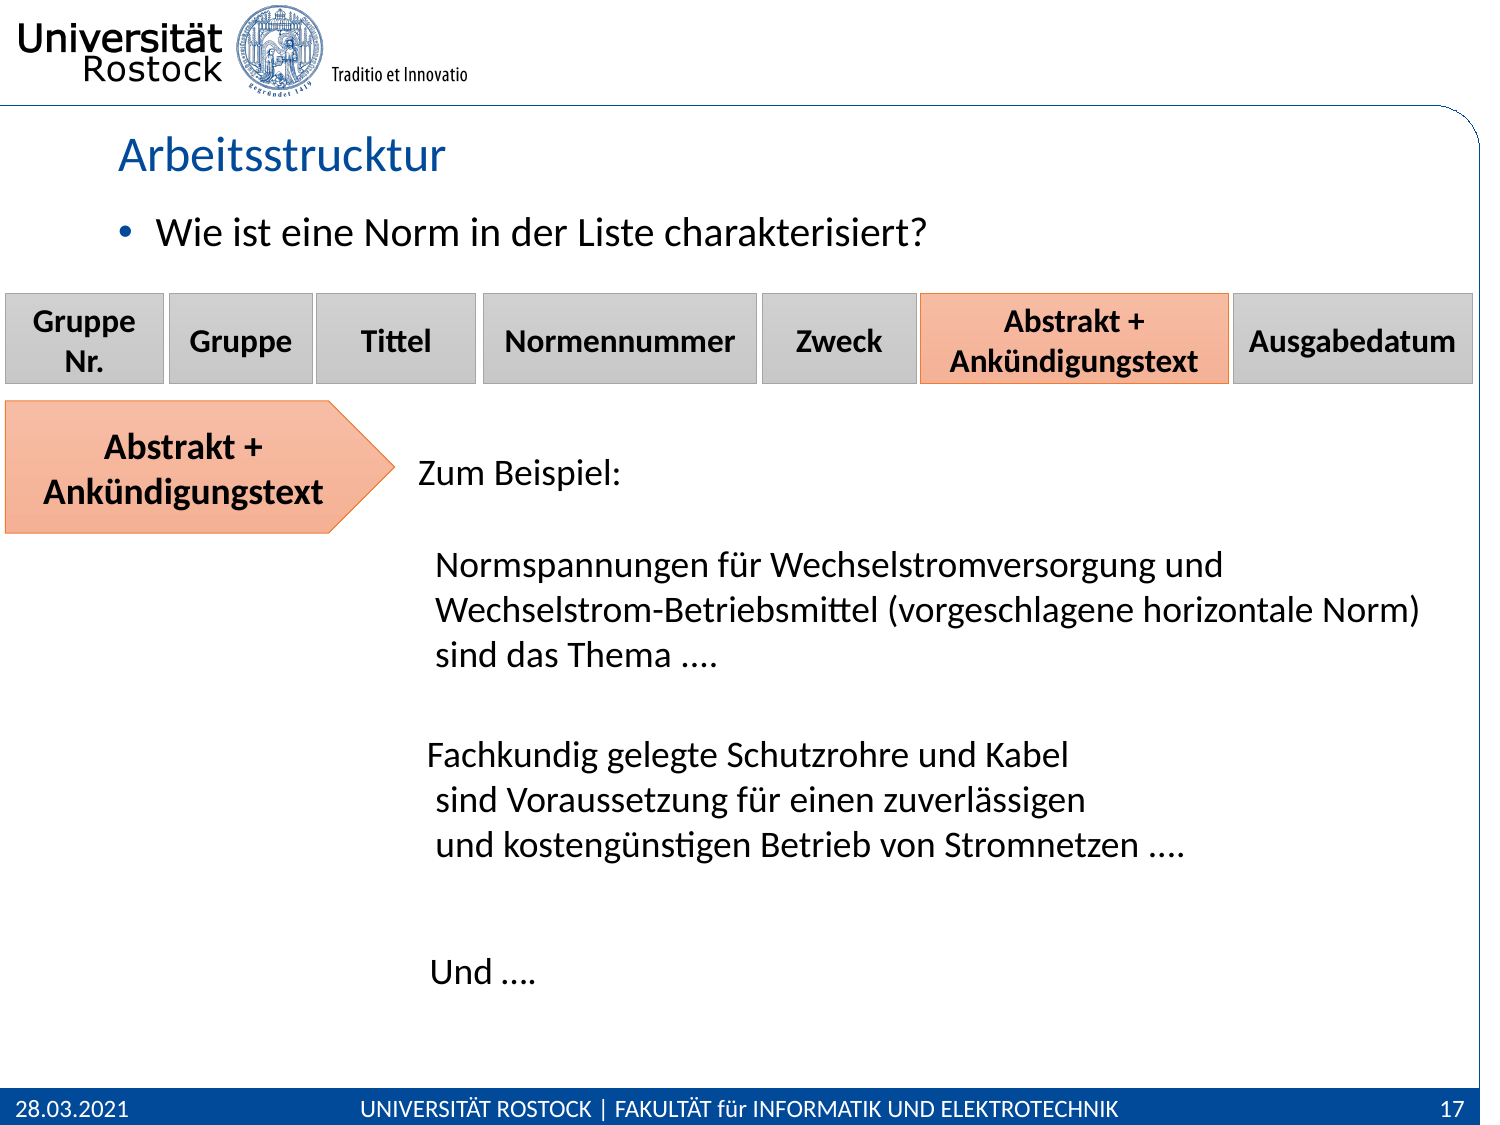

# Arbeitsstrucktur
Wie ist eine Norm in der Liste charakterisiert?
Gruppe Nr.
Gruppe
Tittel
Normennummer
Zweck
Abstrakt + Ankündigungstext
Ausgabedatum
Abstrakt + Ankündigungstext
Zum Beispiel:
Normspannungen für Wechselstromversorgung und
Wechselstrom-Betriebsmittel (vorgeschlagene horizontale Norm)
sind das Thema ....
Fachkundig gelegte Schutzrohre und Kabel
 sind Voraussetzung für einen zuverlässigen
 und kostengünstigen Betrieb von Stromnetzen ....
Und ….
28.03.2021
UNIVERSITÄT ROSTOCK | FAKULTÄT für INFORMATIK UND ELEKTROTECHNIK
17